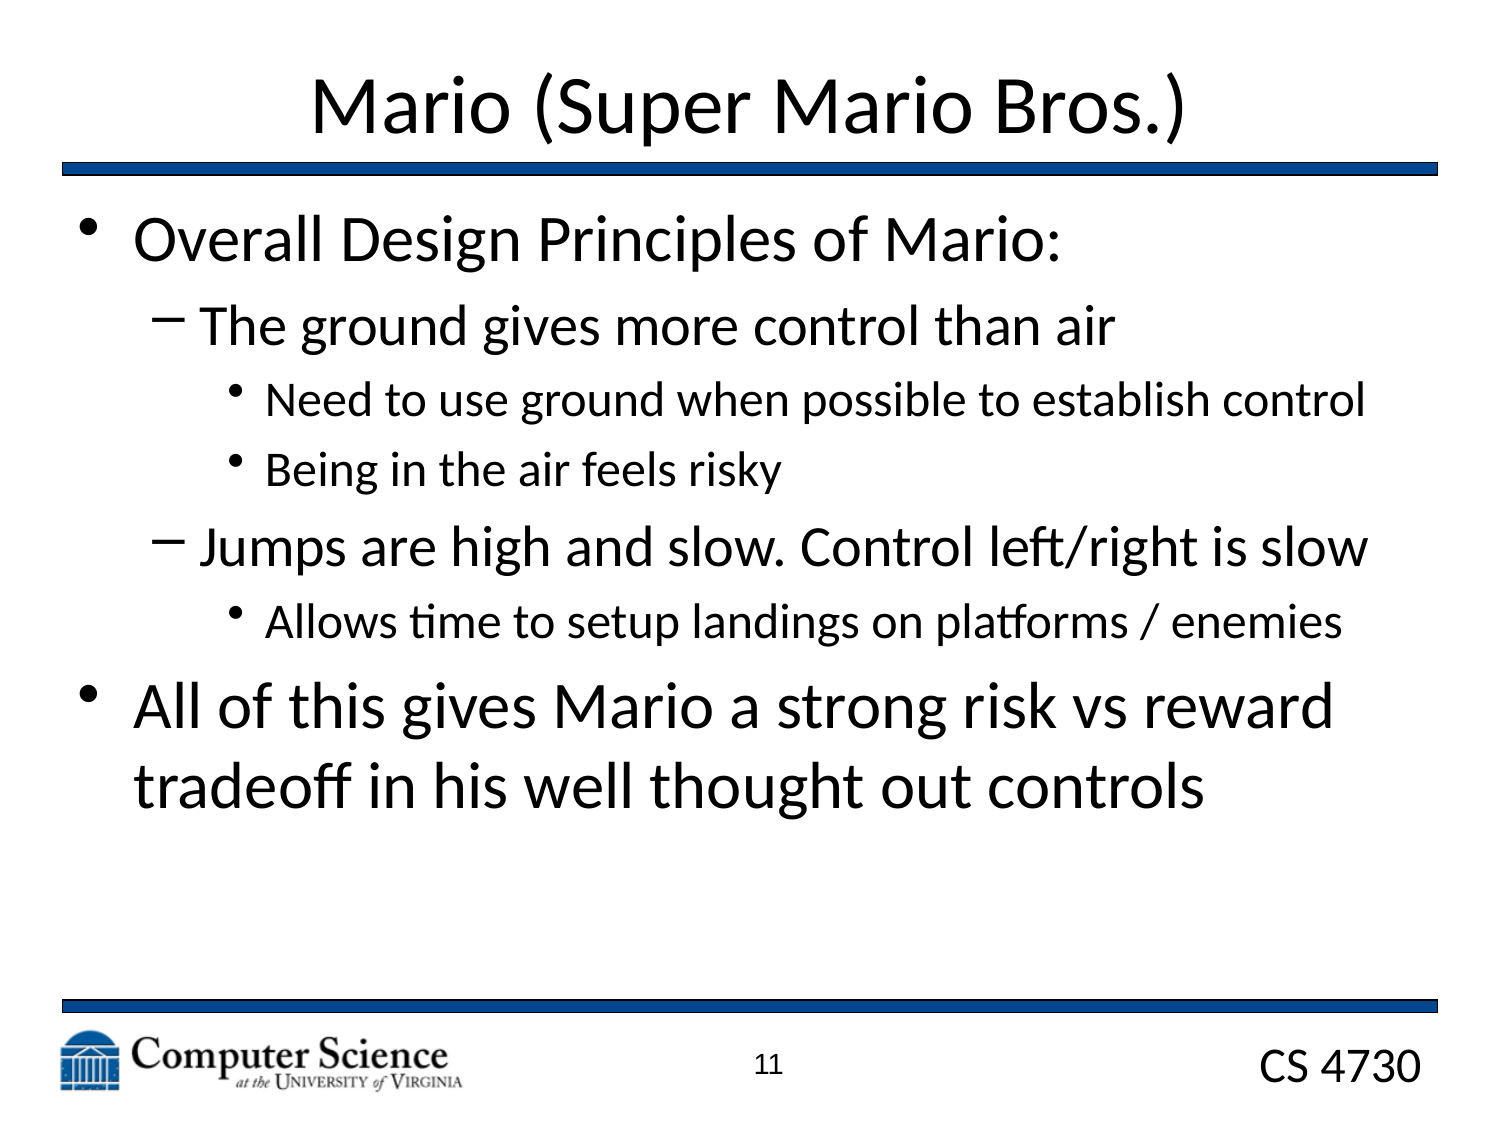

# Mario (Super Mario Bros.)
Overall Design Principles of Mario:
The ground gives more control than air
Need to use ground when possible to establish control
Being in the air feels risky
Jumps are high and slow. Control left/right is slow
Allows time to setup landings on platforms / enemies
All of this gives Mario a strong risk vs reward tradeoff in his well thought out controls

11